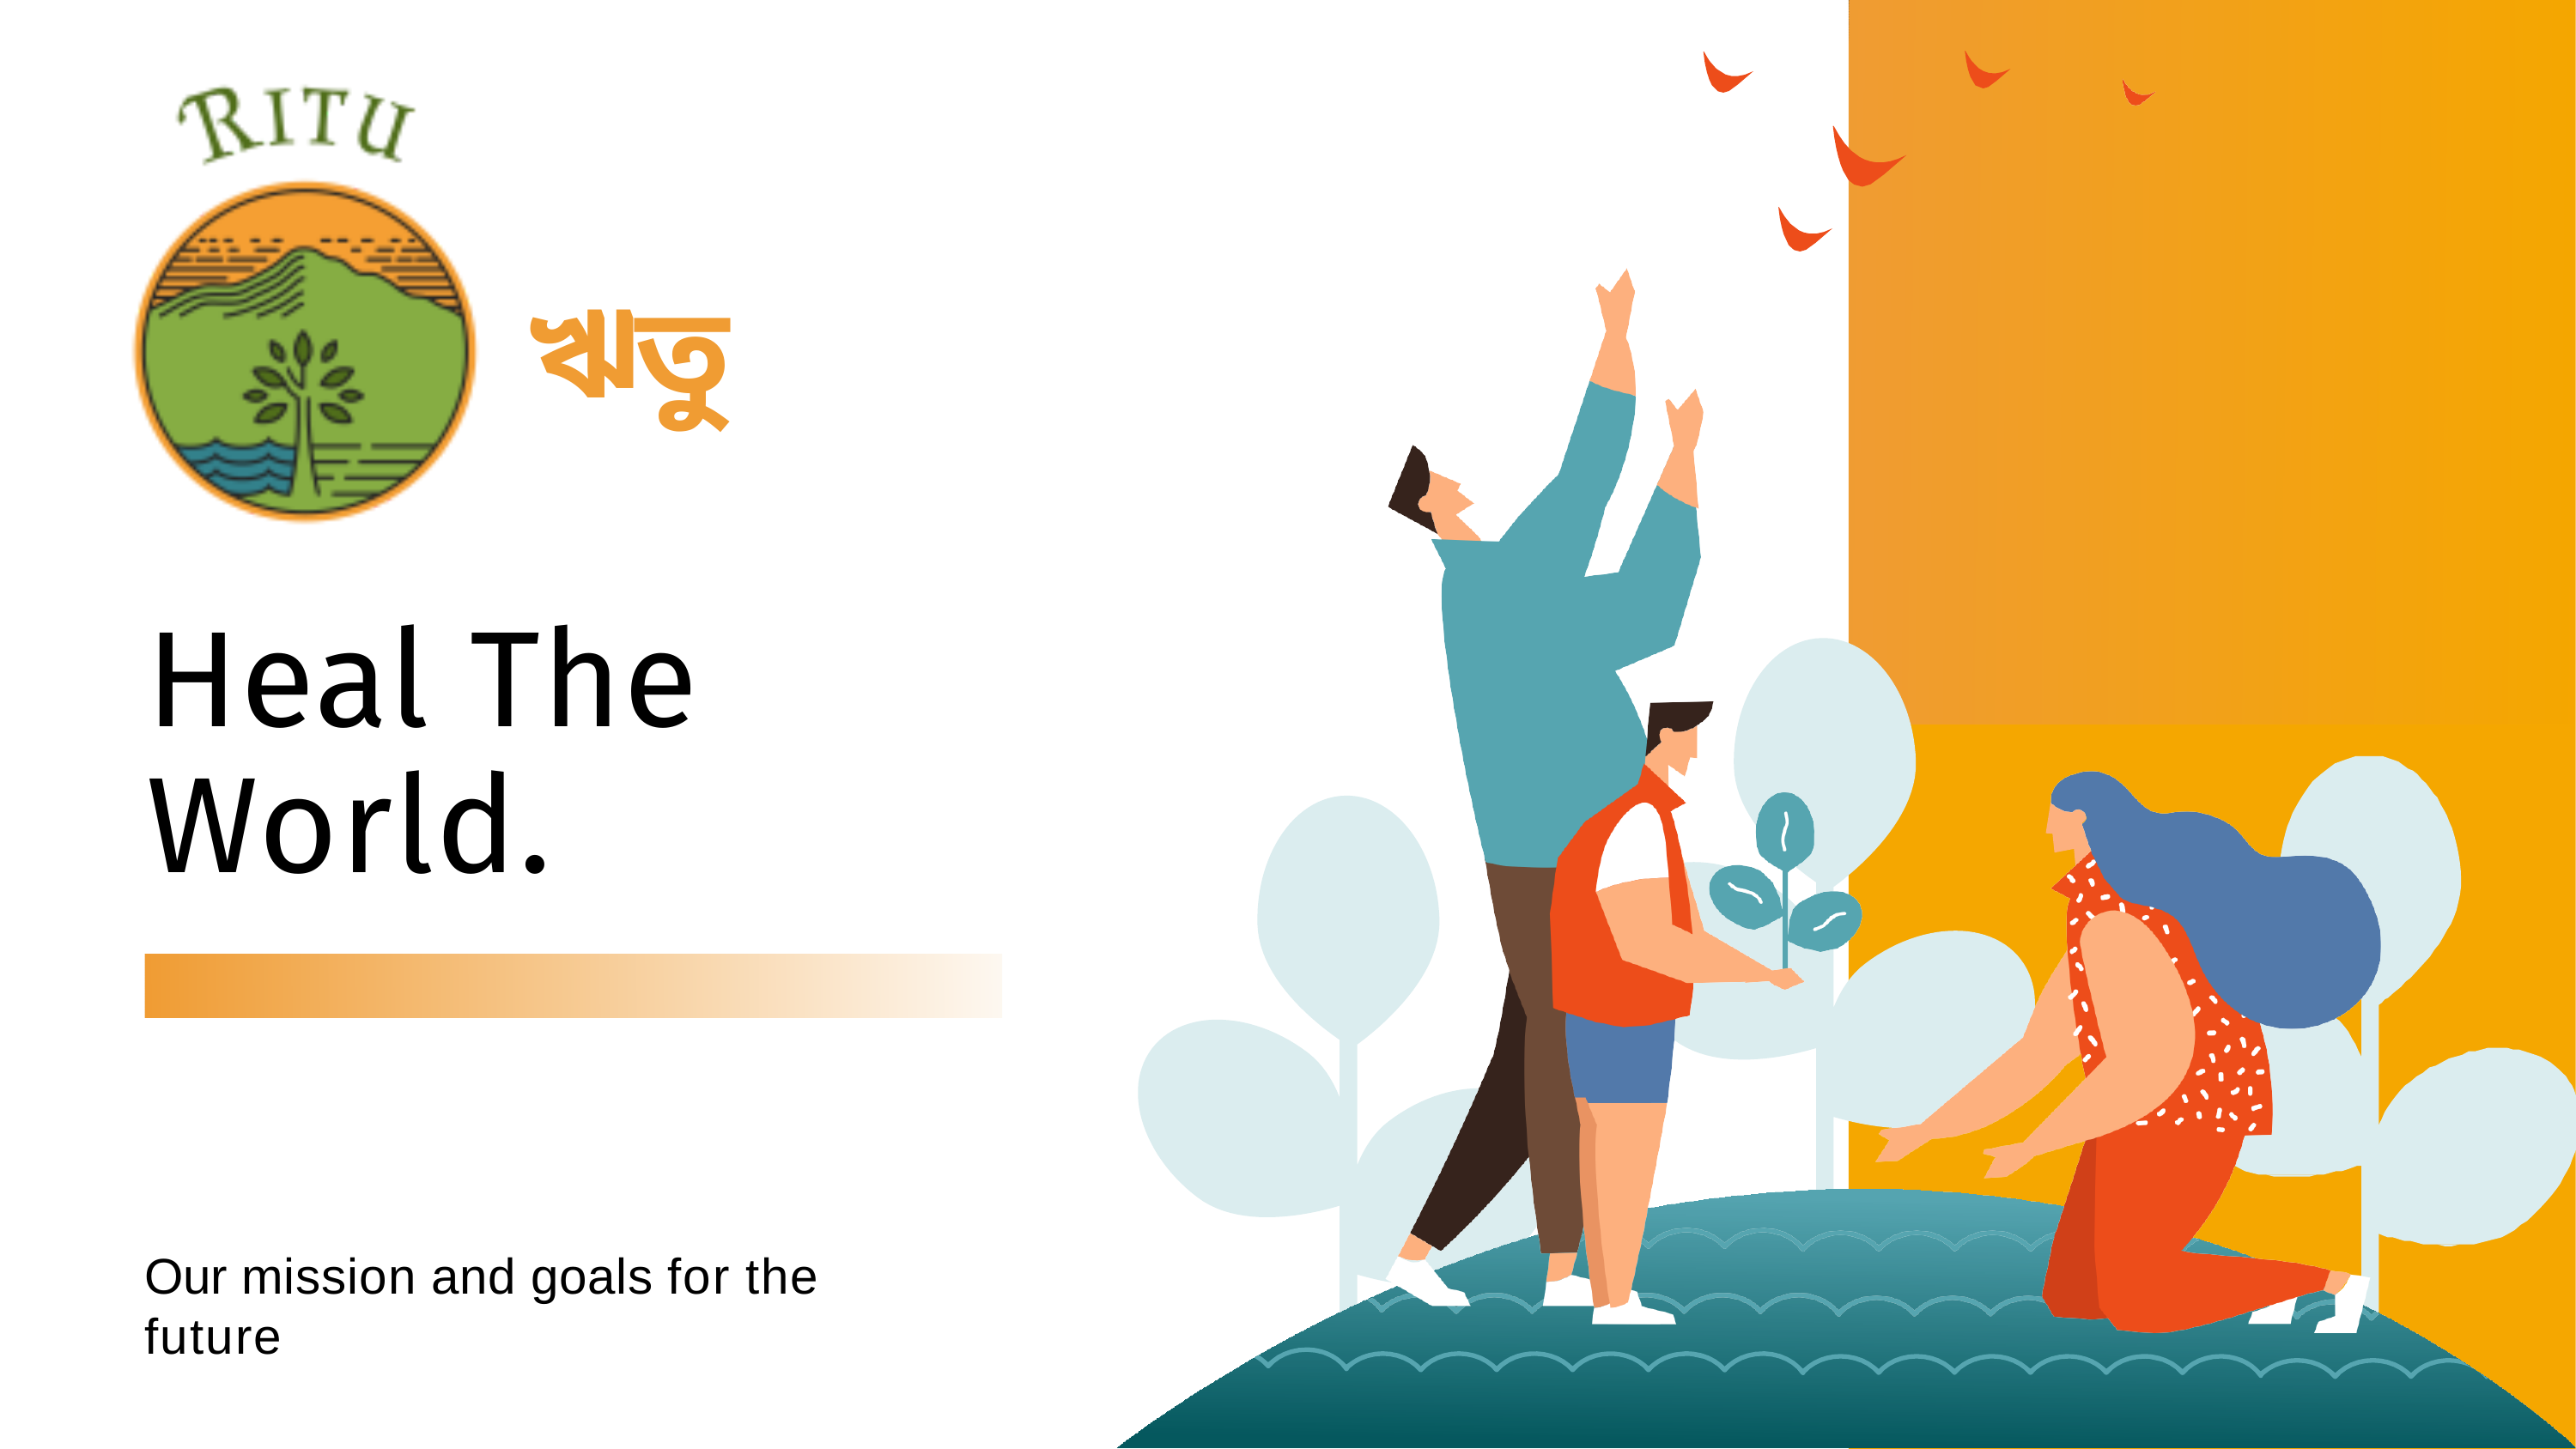

ঋতু
Heal The World.

Our mission and goals for the future